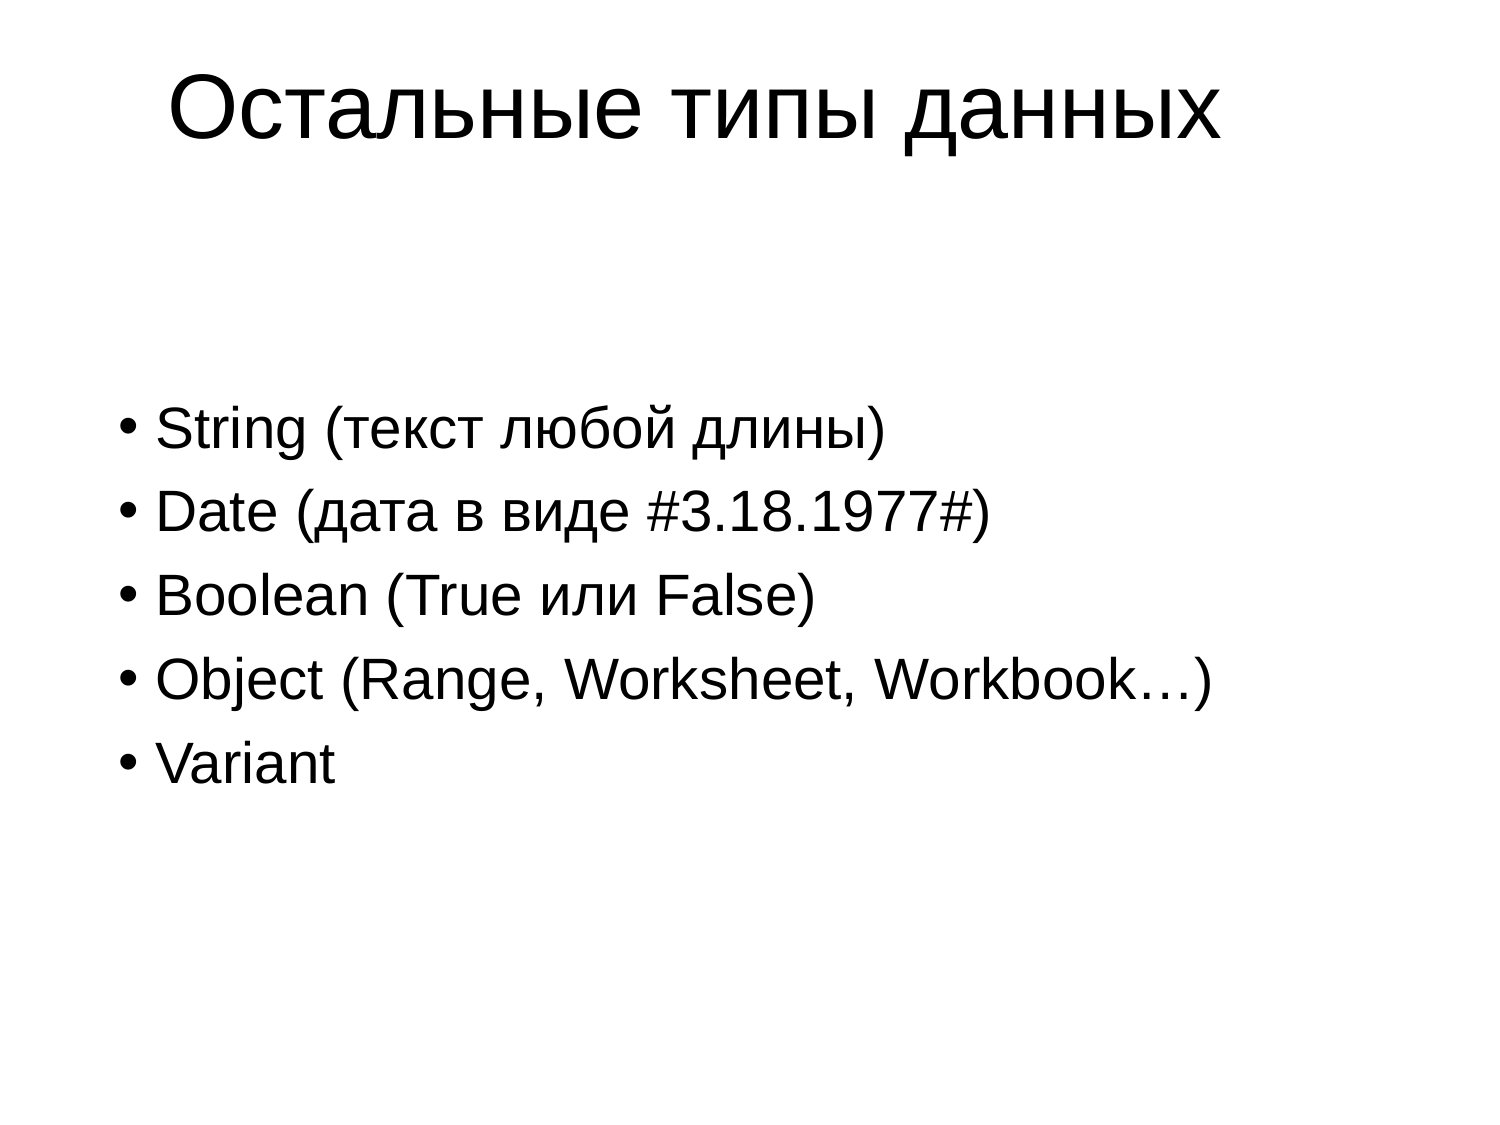

# Остальные типы данных

String (текст любой длины)
Date (дата в виде #3.18.1977#)
Boolean (True или False)
Object (Range, Worksheet, Workbook…)
Variant